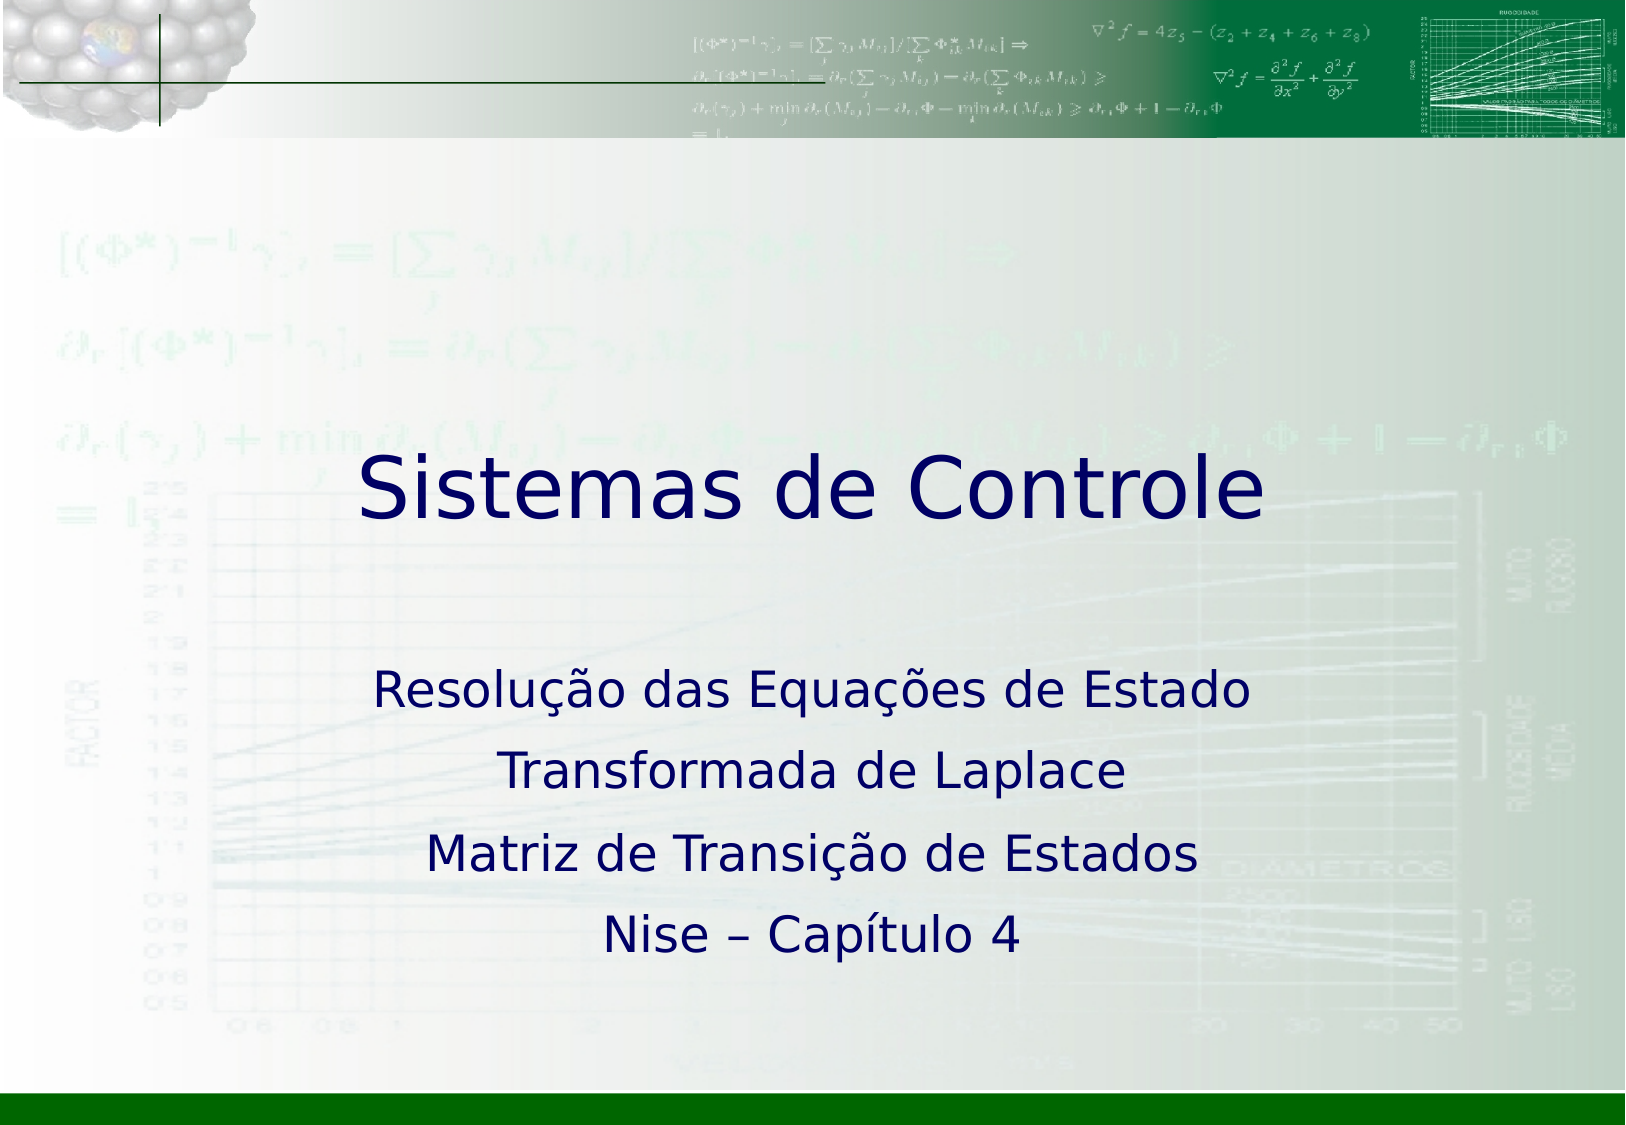

# Sistemas de Controle
Resolução das Equações de Estado
Transformada de Laplace
Matriz de Transição de Estados
Nise – Capítulo 4